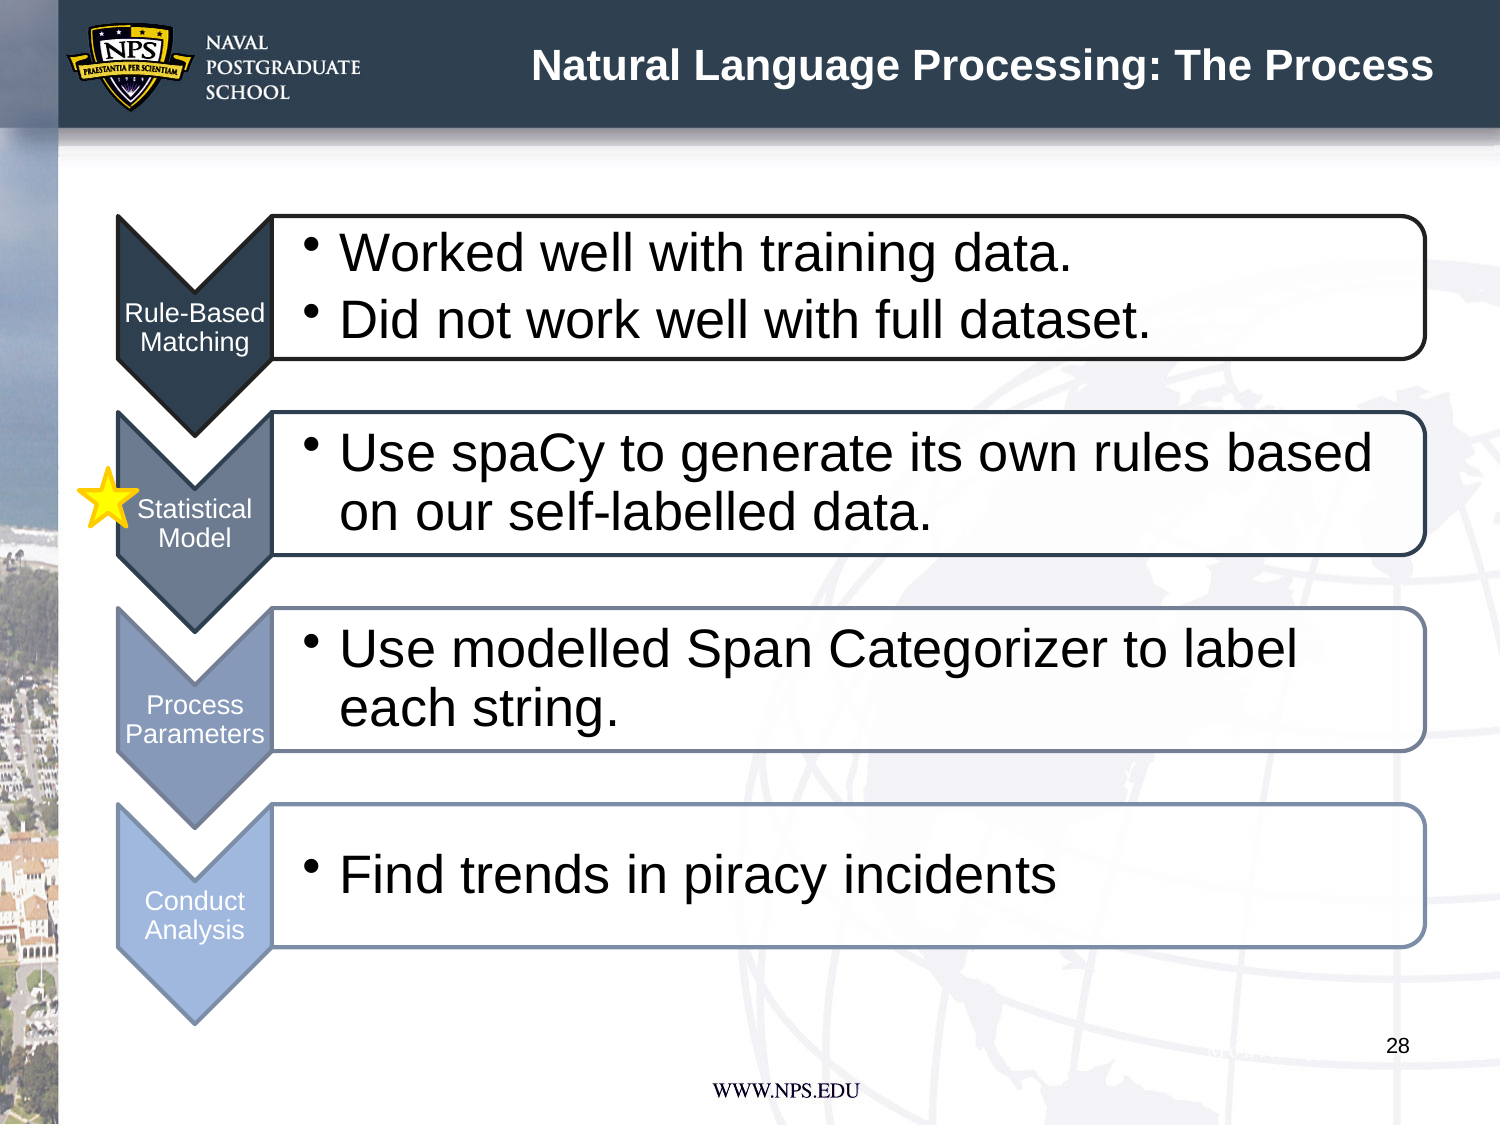

# Natural Language Processing: The Process
Rule-Based Matching
Worked well with training data.
Did not work well with full dataset.
Statistical Model
Use spaCy to generate its own rules based on our self-labelled data.
Process Parameters
Use modelled Span Categorizer to label each string.
Conduct Analysis
Find trends in piracy incidents

28